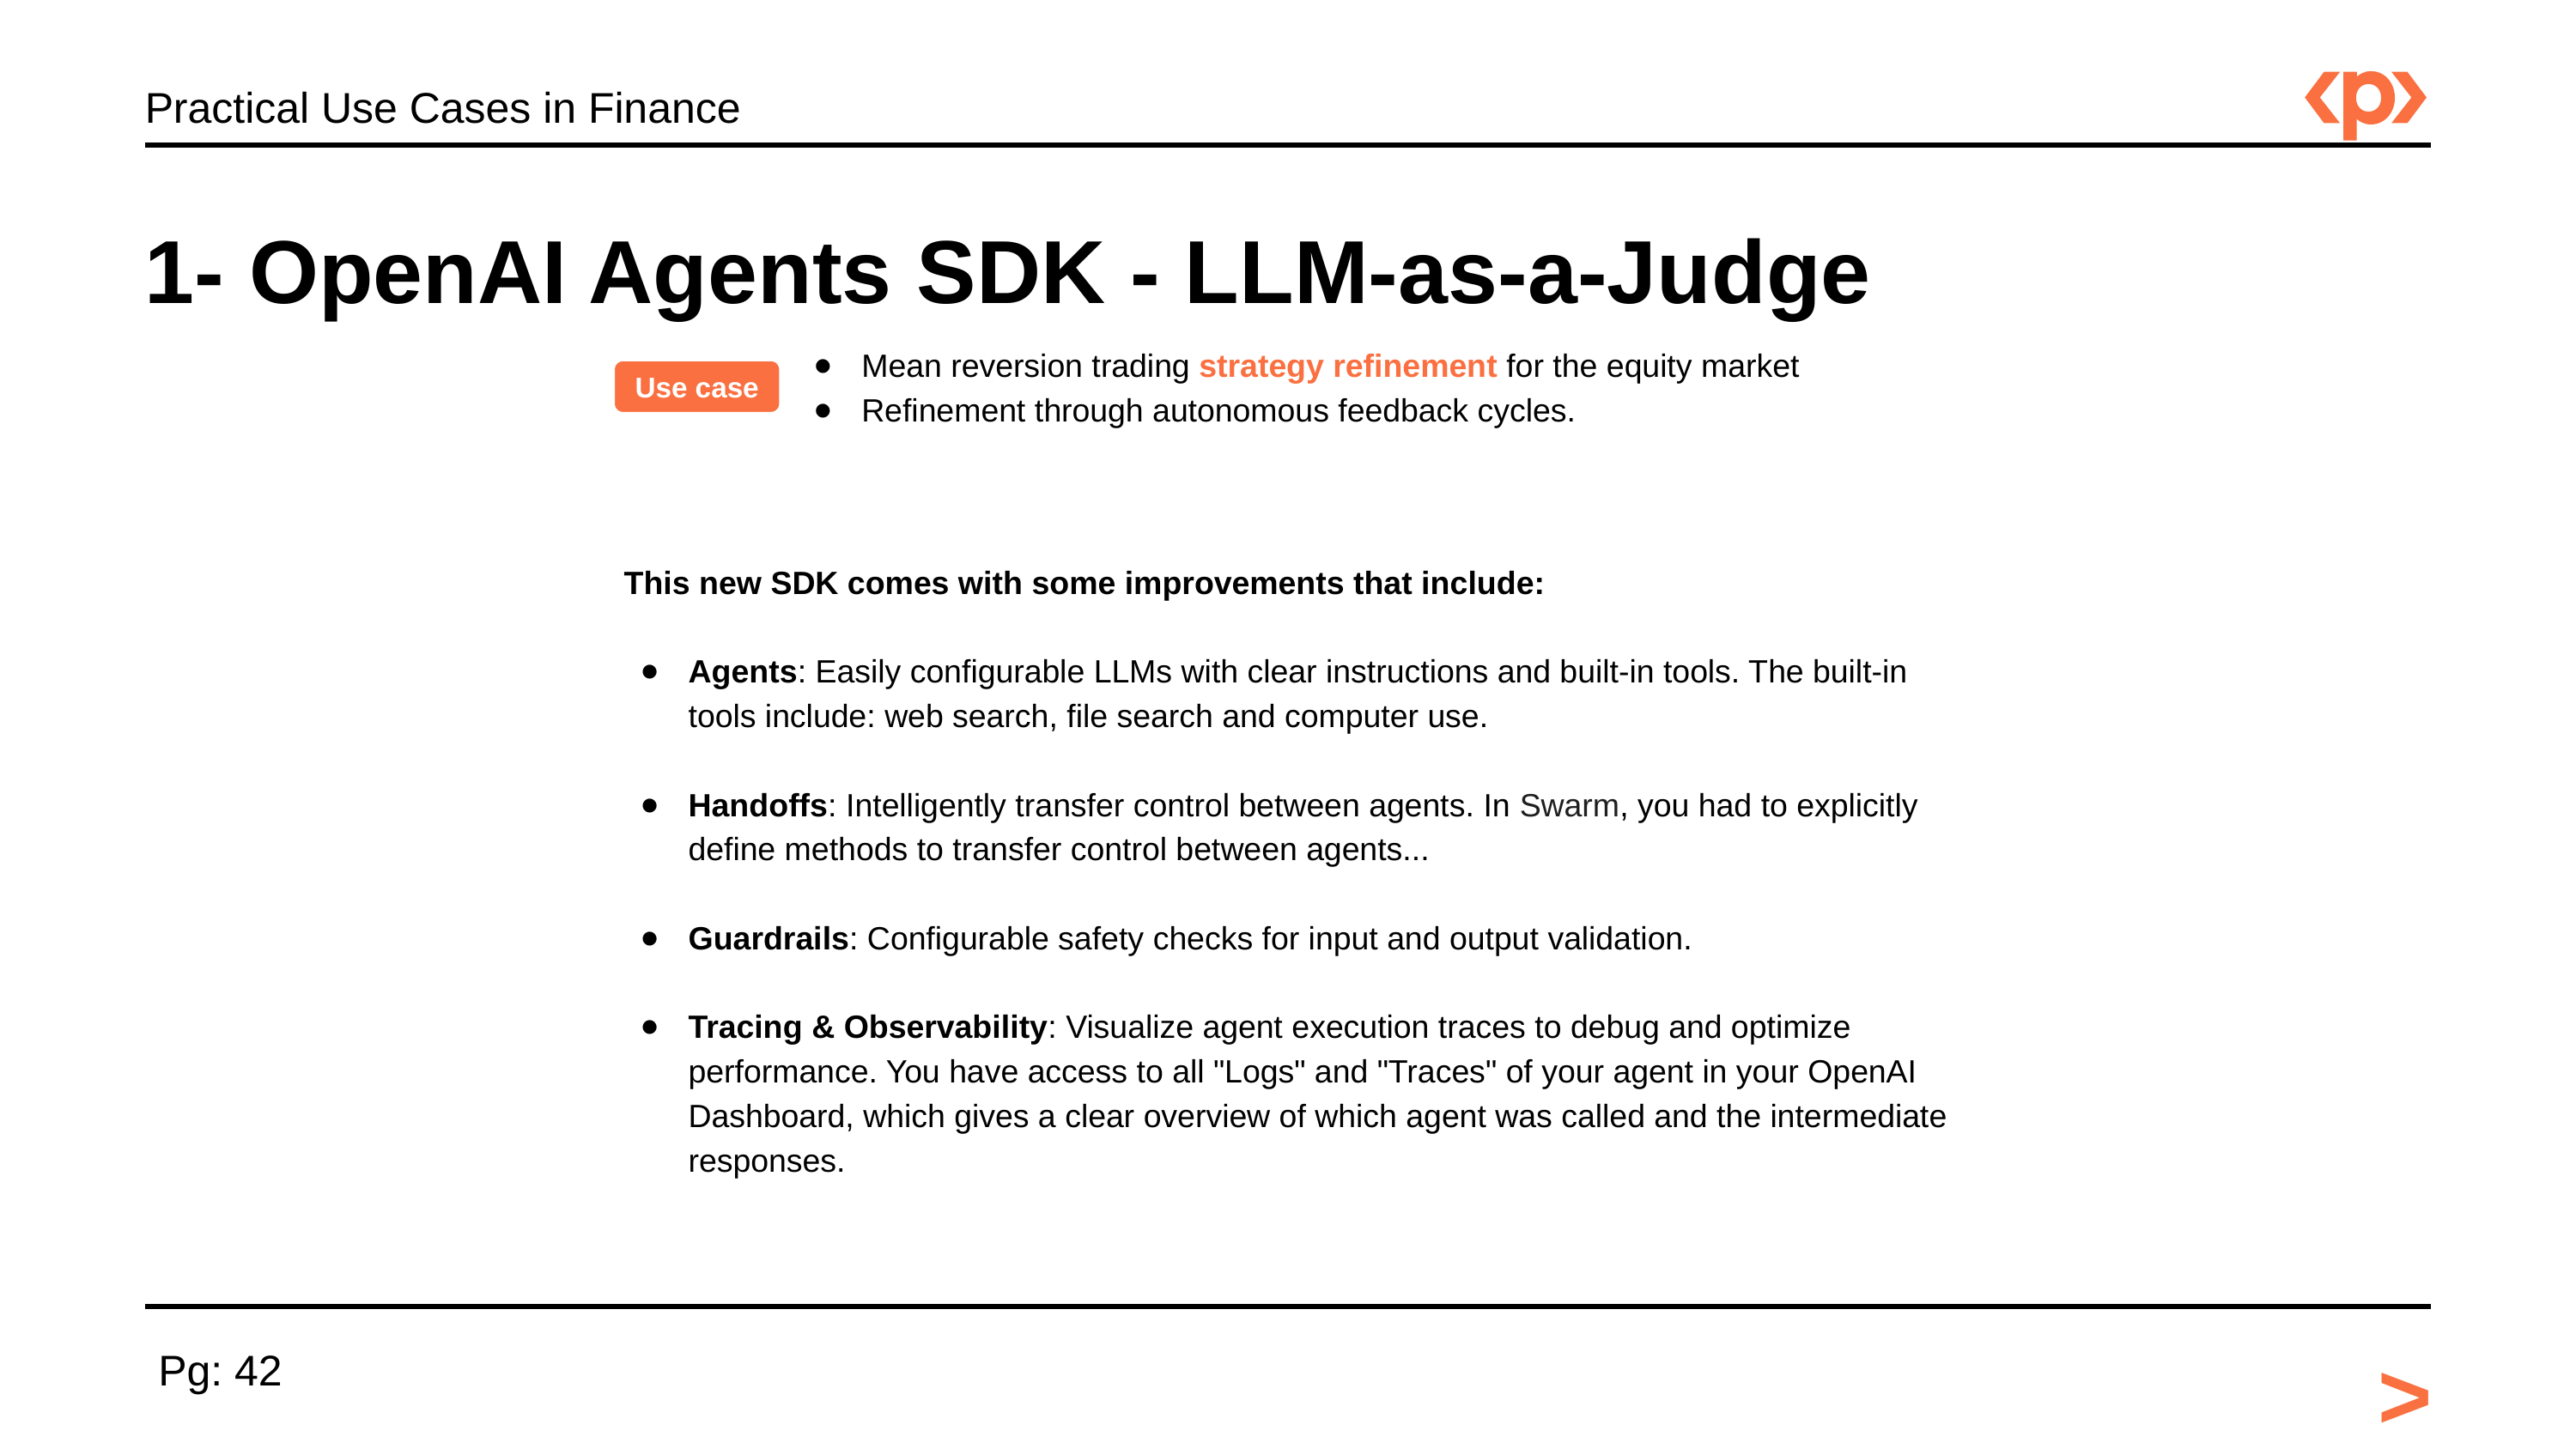

Practical Use Cases in Finance

1- OpenAI Agents SDK - LLM-as-a-Judge
Mean reversion trading strategy refinement for the equity market
Refinement through autonomous feedback cycles.
Use case
This new SDK comes with some improvements that include:

Agents: Easily configurable LLMs with clear instructions and built-in tools. The built-in tools include: web search, file search and computer use.

Handoffs: Intelligently transfer control between agents. In Swarm, you had to explicitly define methods to transfer control between agents...

Guardrails: Configurable safety checks for input and output validation.

Tracing & Observability: Visualize agent execution traces to debug and optimize performance. You have access to all "Logs" and "Traces" of your agent in your OpenAI Dashboard, which gives a clear overview of which agent was called and the intermediate responses.
>
Pg: 42